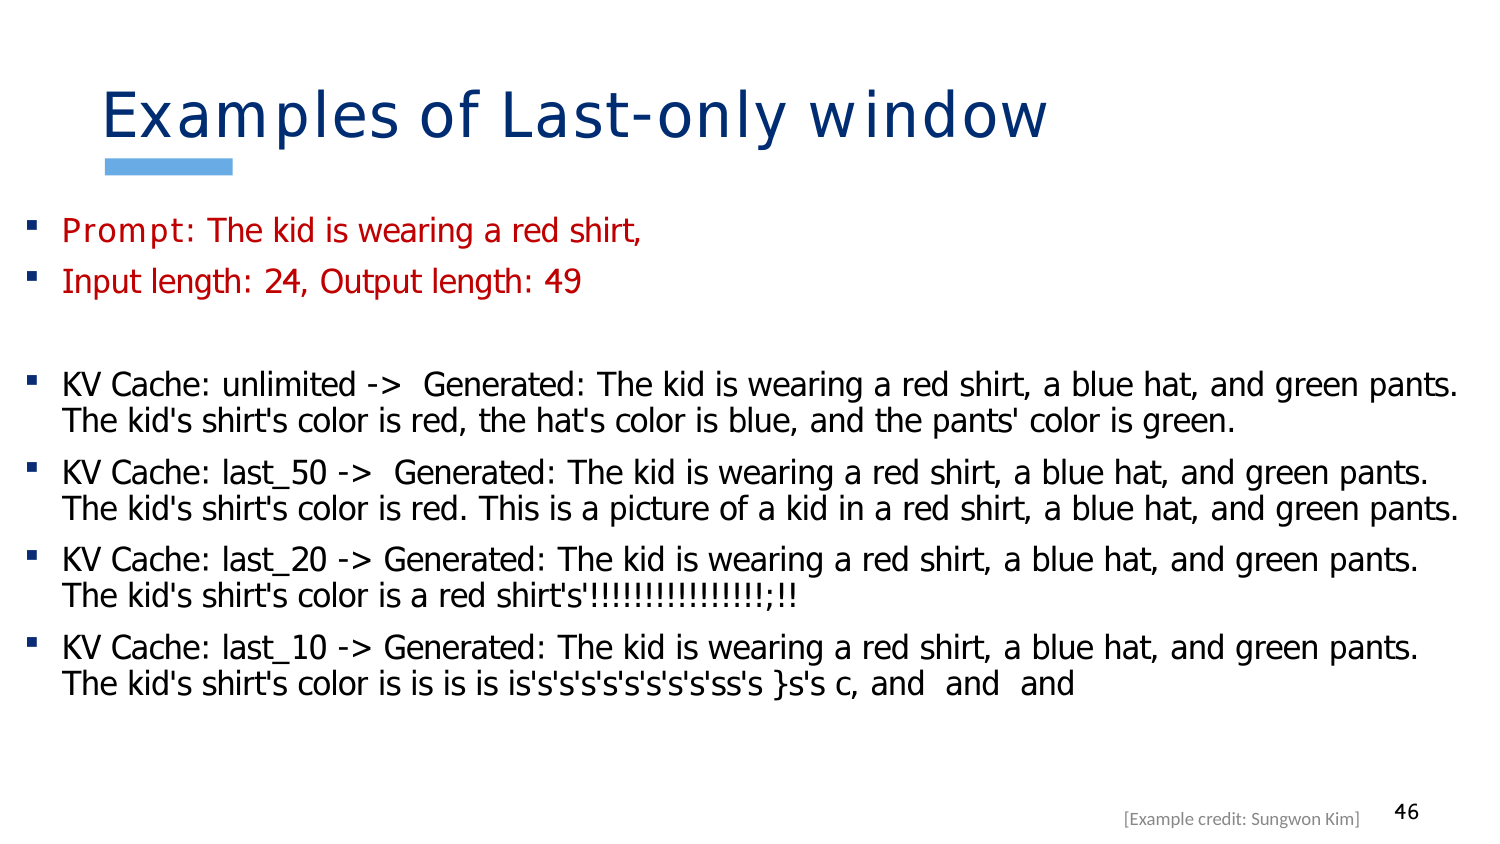

# Examples of Last-only window
Prompt: The kid is wearing a red shirt,
Input length: 24, Output length: 49

KV Cache: unlimited ->  Generated: The kid is wearing a red shirt, a blue hat, and green pants. The kid's shirt's color is red, the hat's color is blue, and the pants' color is green.
KV Cache: last_50 ->  Generated: The kid is wearing a red shirt, a blue hat, and green pants. The kid's shirt's color is red. This is a picture of a kid in a red shirt, a blue hat, and green pants.
KV Cache: last_20 -> Generated: The kid is wearing a red shirt, a blue hat, and green pants. The kid's shirt's color is a red shirt's'!!!!!!!!!!!!!!!!;!!
KV Cache: last_10 -> Generated: The kid is wearing a red shirt, a blue hat, and green pants. The kid's shirt's color is is is is is's's's's's's's's'ss's }s's c, and  and  and
[Example credit: Sungwon Kim]